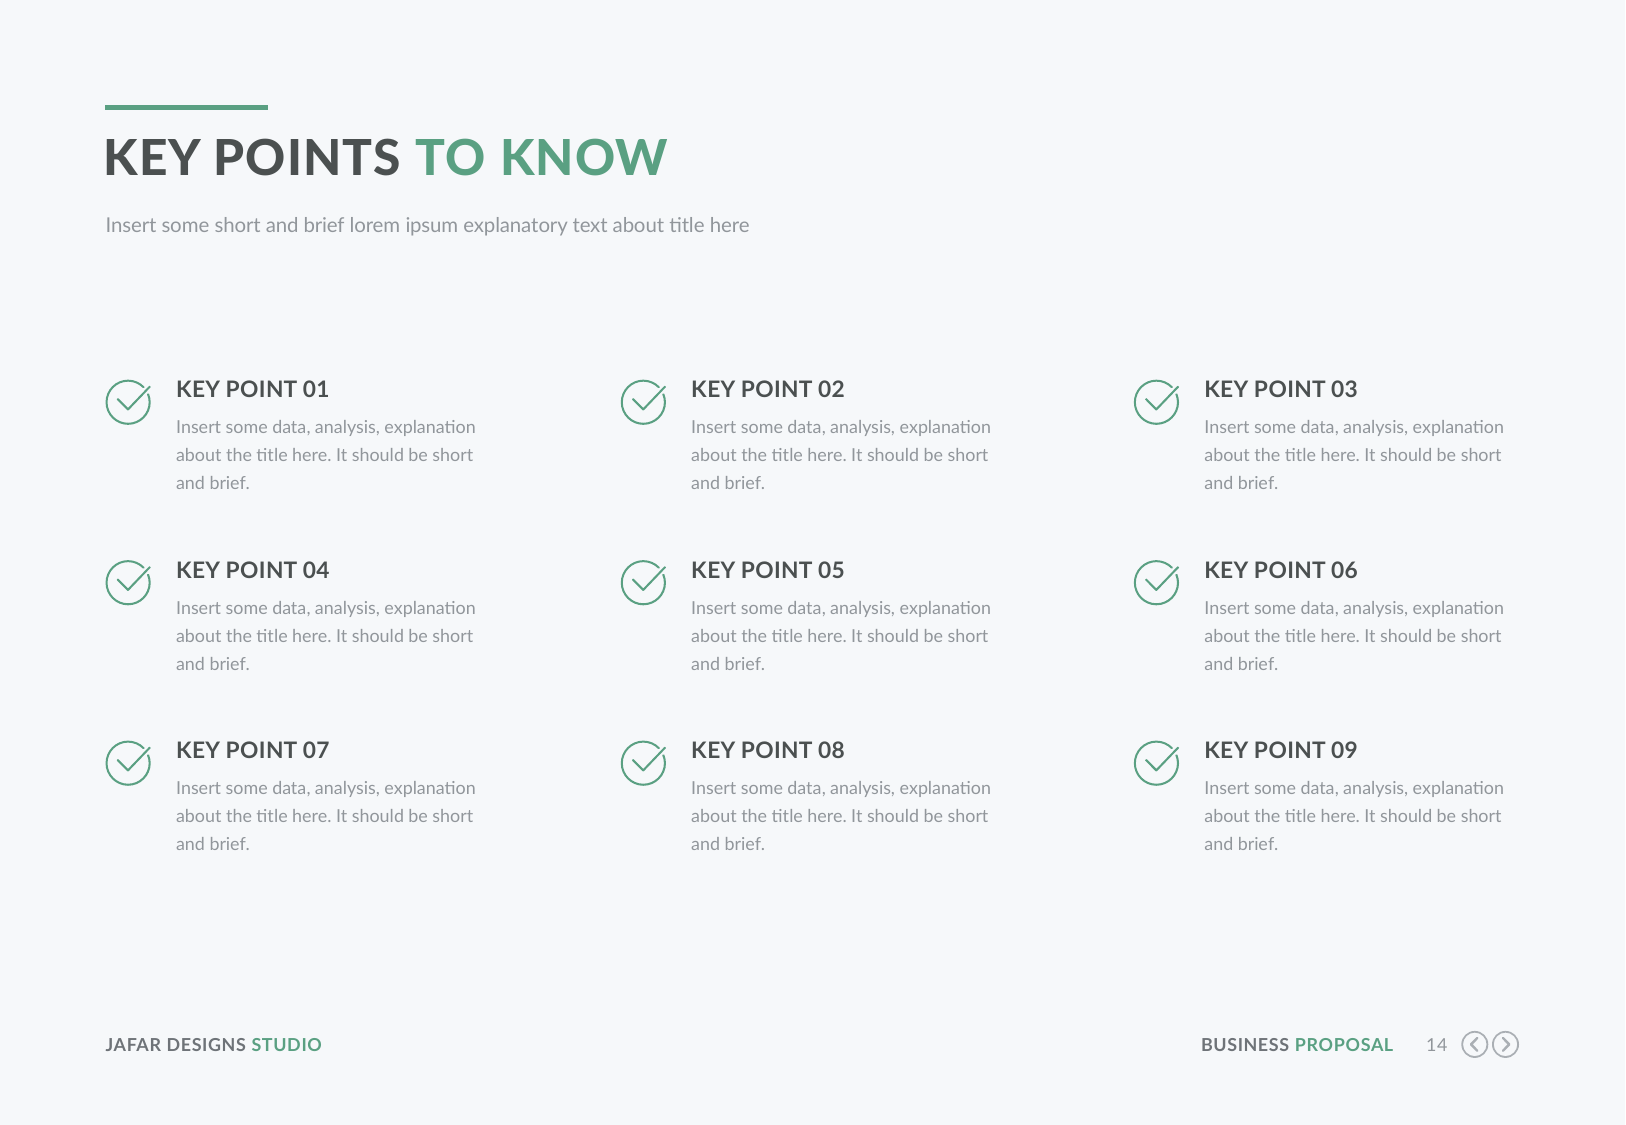

Key Points to Know
Insert some short and brief lorem ipsum explanatory text about title here
Key Point 01
Insert some data, analysis, explanation about the title here. It should be short and brief.
Key Point 02
Insert some data, analysis, explanation about the title here. It should be short and brief.
Key Point 03
Insert some data, analysis, explanation about the title here. It should be short and brief.

Key Point 04
Insert some data, analysis, explanation about the title here. It should be short and brief.
Key Point 05
Insert some data, analysis, explanation about the title here. It should be short and brief.
Key Point 06
Insert some data, analysis, explanation about the title here. It should be short and brief.

Key Point 07
Insert some data, analysis, explanation about the title here. It should be short and brief.
Key Point 08
Insert some data, analysis, explanation about the title here. It should be short and brief.
Key Point 09
Insert some data, analysis, explanation about the title here. It should be short and brief.